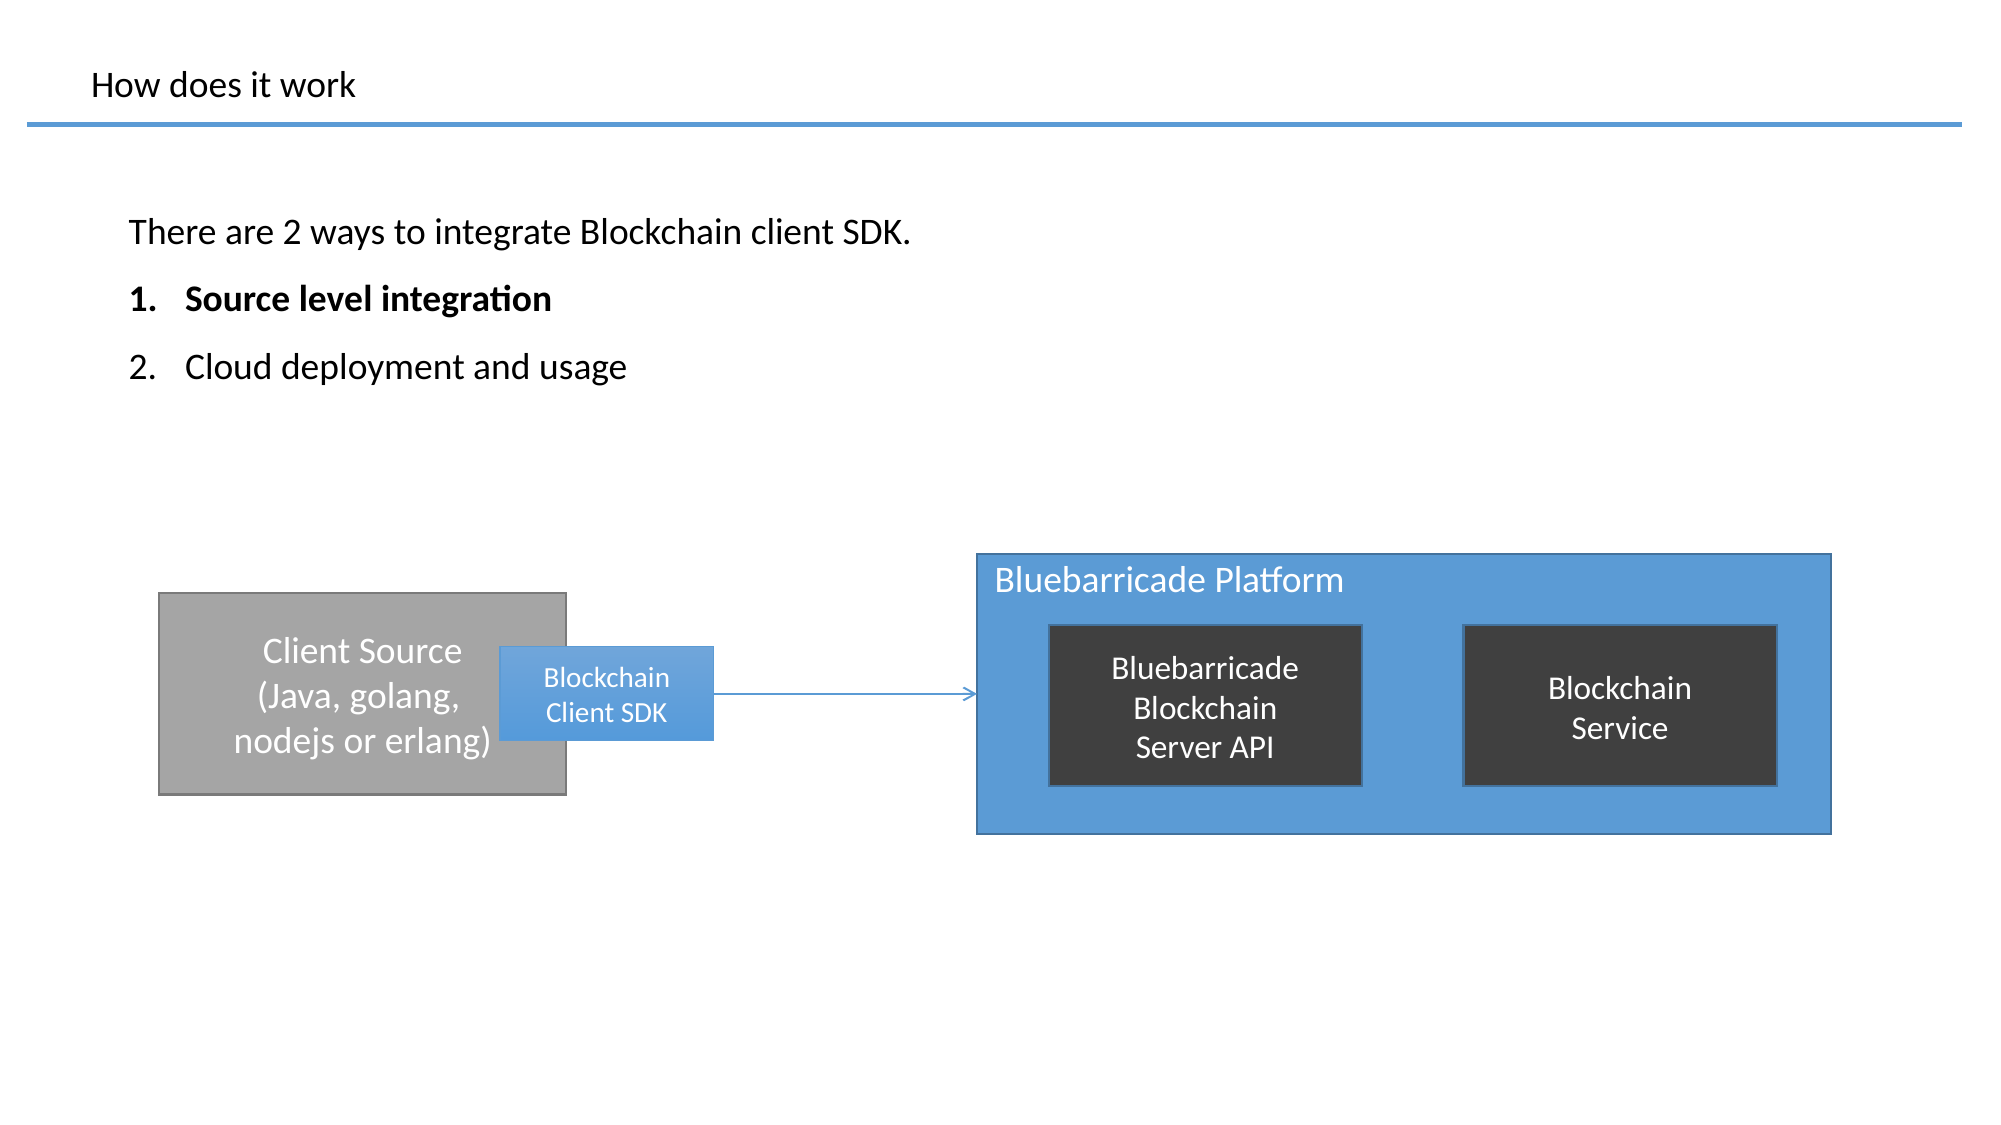

How does it work
There are 2 ways to integrate Blockchain client SDK.
Source level integration
Cloud deployment and usage
Bluebarricade Platform

Client Source
(Java, golang,
nodejs or erlang)
Bluebarricade
Blockchain
Server API
Blockchain
Service
Blockchain Client SDK